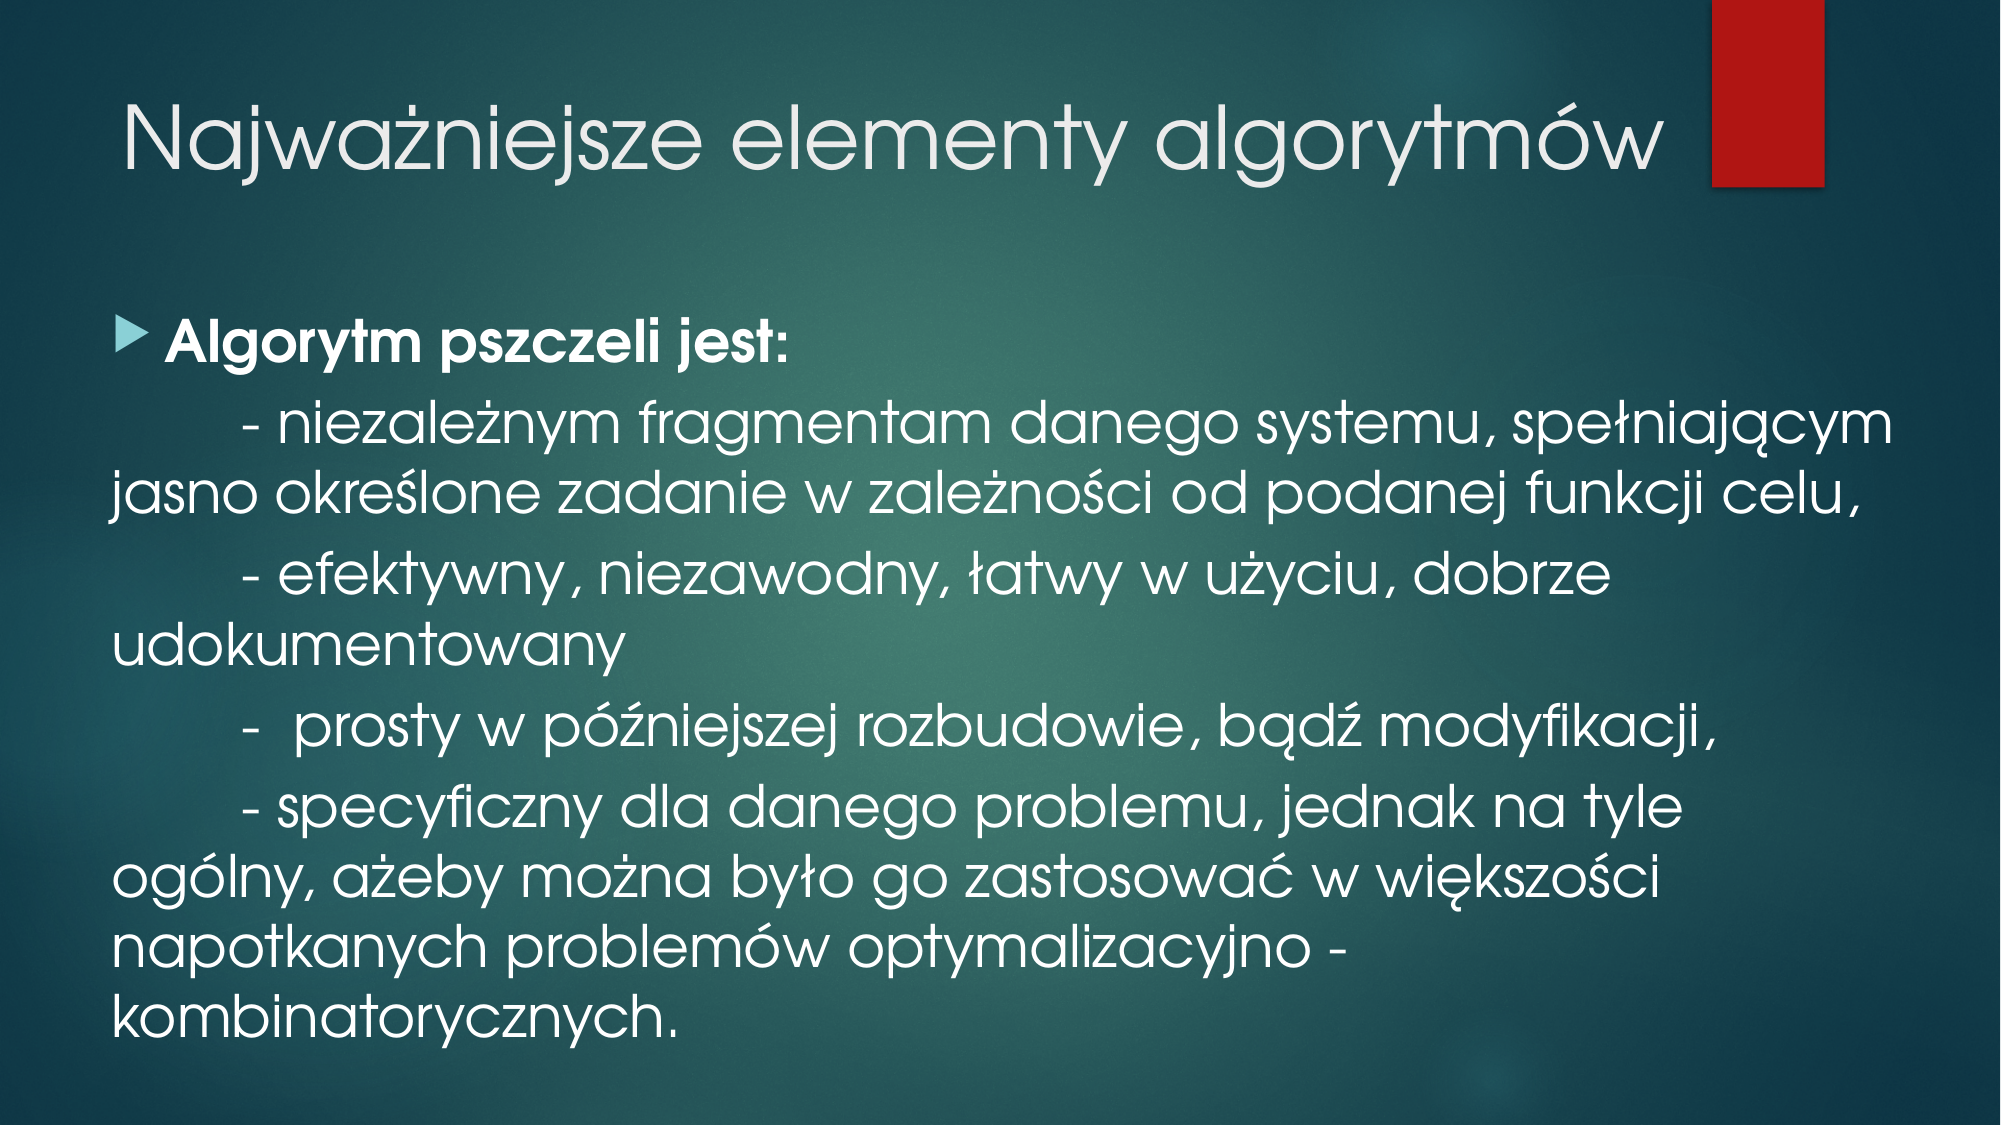

# Najważniejsze elementy algorytmów
Algorytm pszczeli jest:
        - niezależnym fragmentam danego systemu, spełniającym jasno określone zadanie w zależności od podanej funkcji celu,
        - efektywny, niezawodny, łatwy w użyciu, dobrze udokumentowany
        -  prosty w późniejszej rozbudowie, bądź modyfikacji,
        - specyficzny dla danego problemu, jednak na tyle ogólny, ażeby można było go zastosować w większości napotkanych problemów optymalizacyjno - kombinatorycznych.